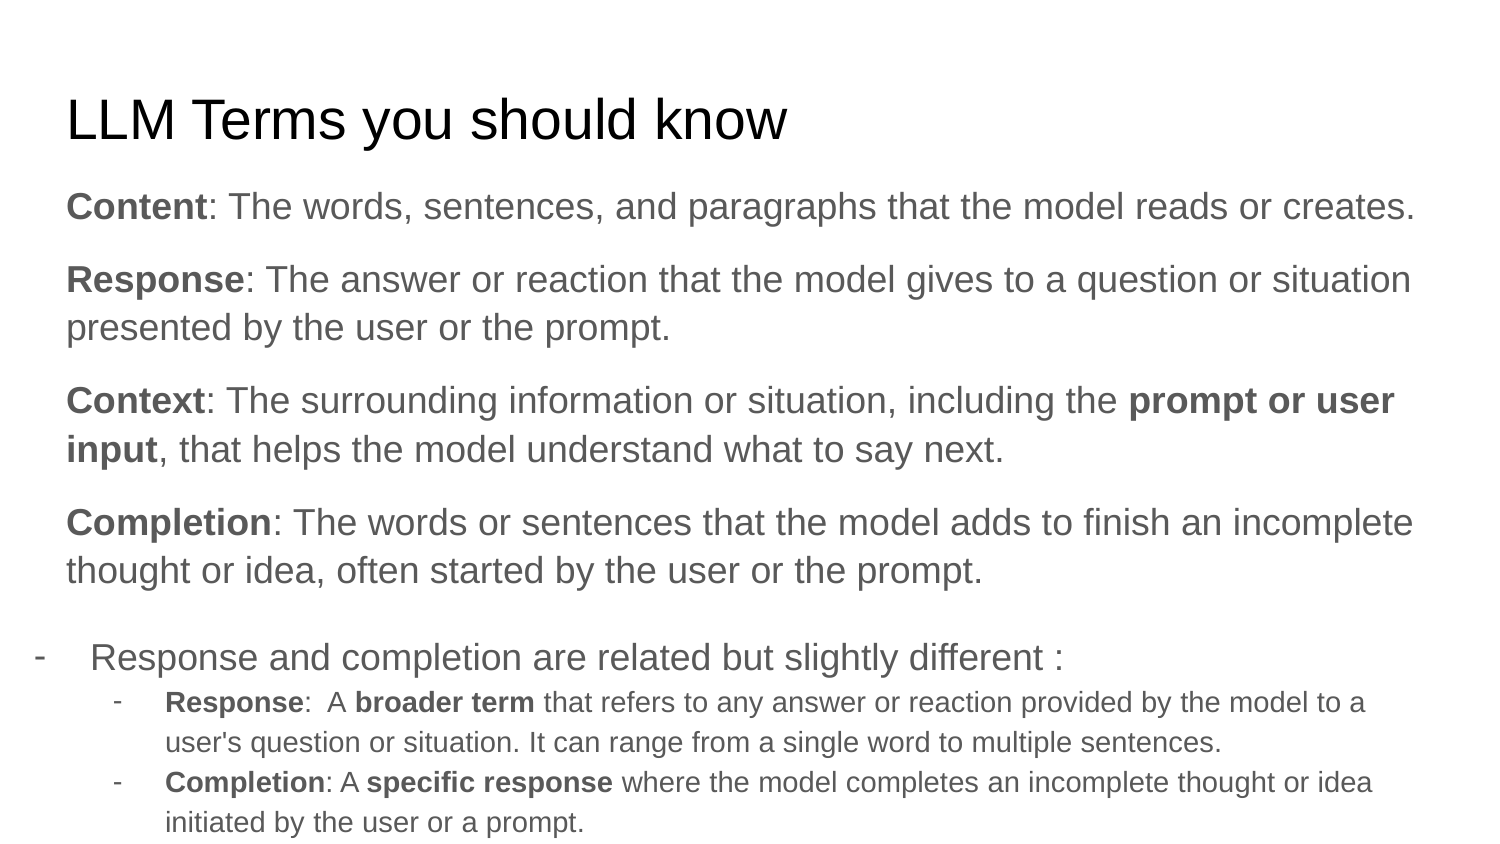

# LLM Terms you should know
Content: The words, sentences, and paragraphs that the model reads or creates.
Response: The answer or reaction that the model gives to a question or situation presented by the user or the prompt.
Context: The surrounding information or situation, including the prompt or user input, that helps the model understand what to say next.
Completion: The words or sentences that the model adds to finish an incomplete thought or idea, often started by the user or the prompt.
Response and completion are related but slightly different :
Response:  A broader term that refers to any answer or reaction provided by the model to a user's question or situation. It can range from a single word to multiple sentences.
Completion: A specific response where the model completes an incomplete thought or idea initiated by the user or a prompt.